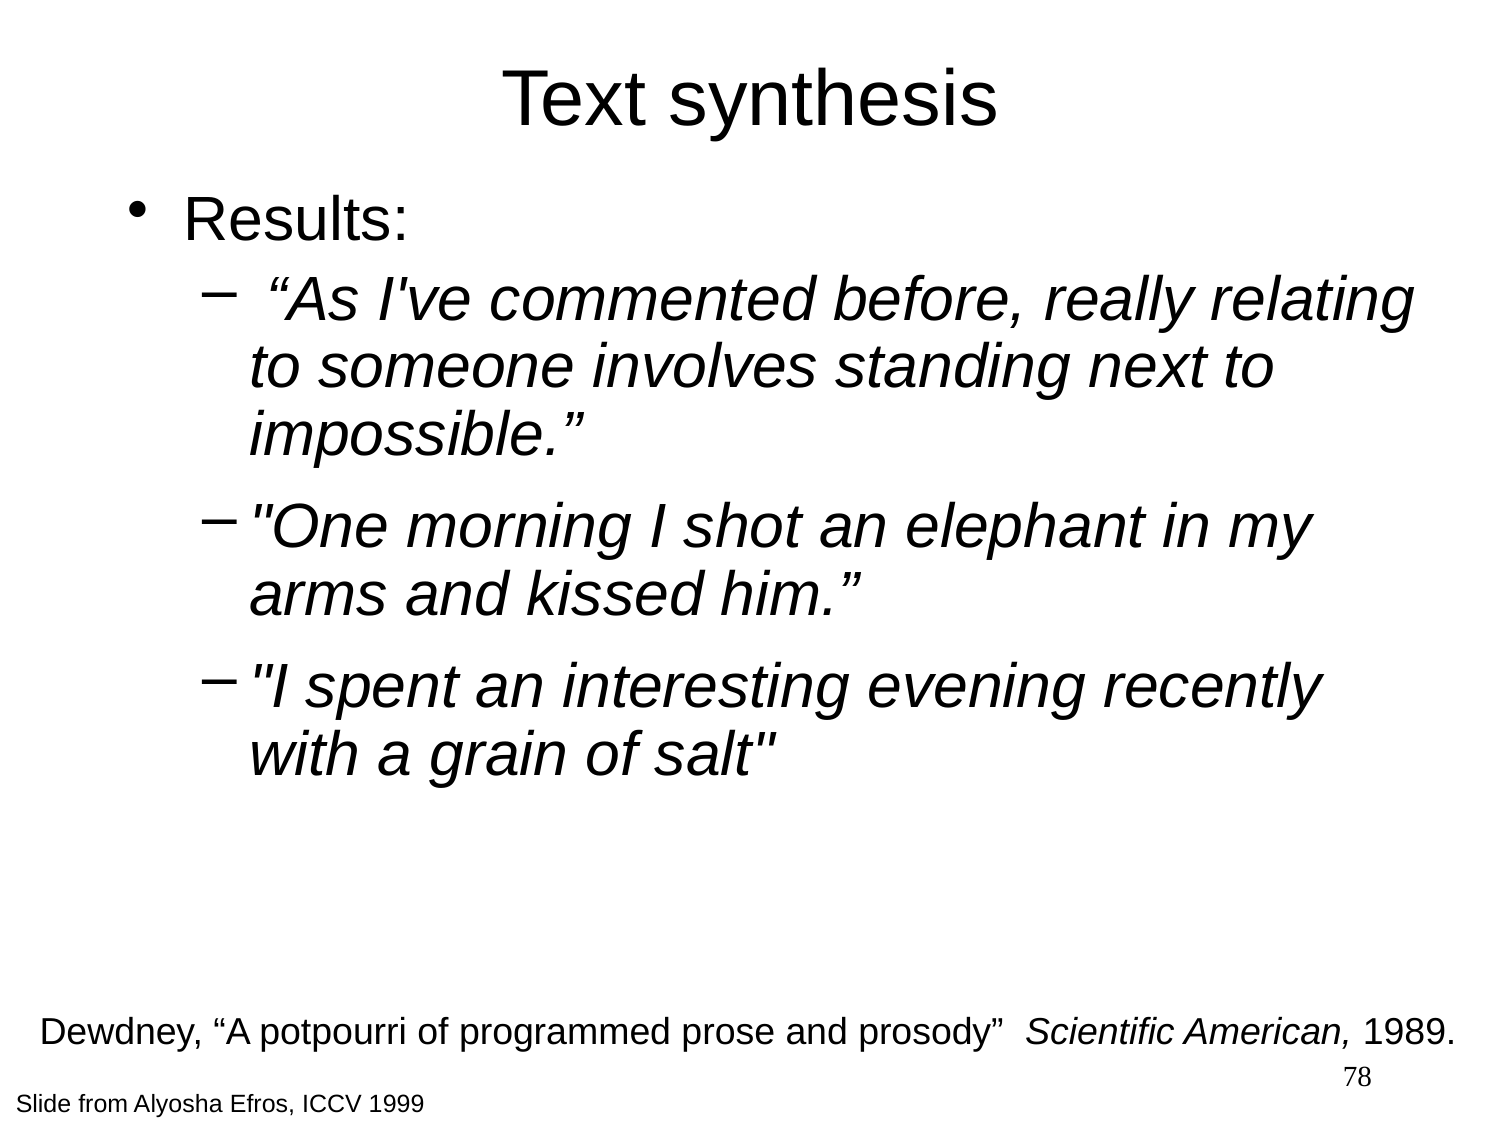

# Text synthesis
Results:
 “As I've commented before, really relating to someone involves standing next to impossible.”
"One morning I shot an elephant in my arms and kissed him.”
"I spent an interesting evening recently with a grain of salt"
Dewdney, “A potpourri of programmed prose and prosody”  Scientific American, 1989.
78
Slide from Alyosha Efros, ICCV 1999